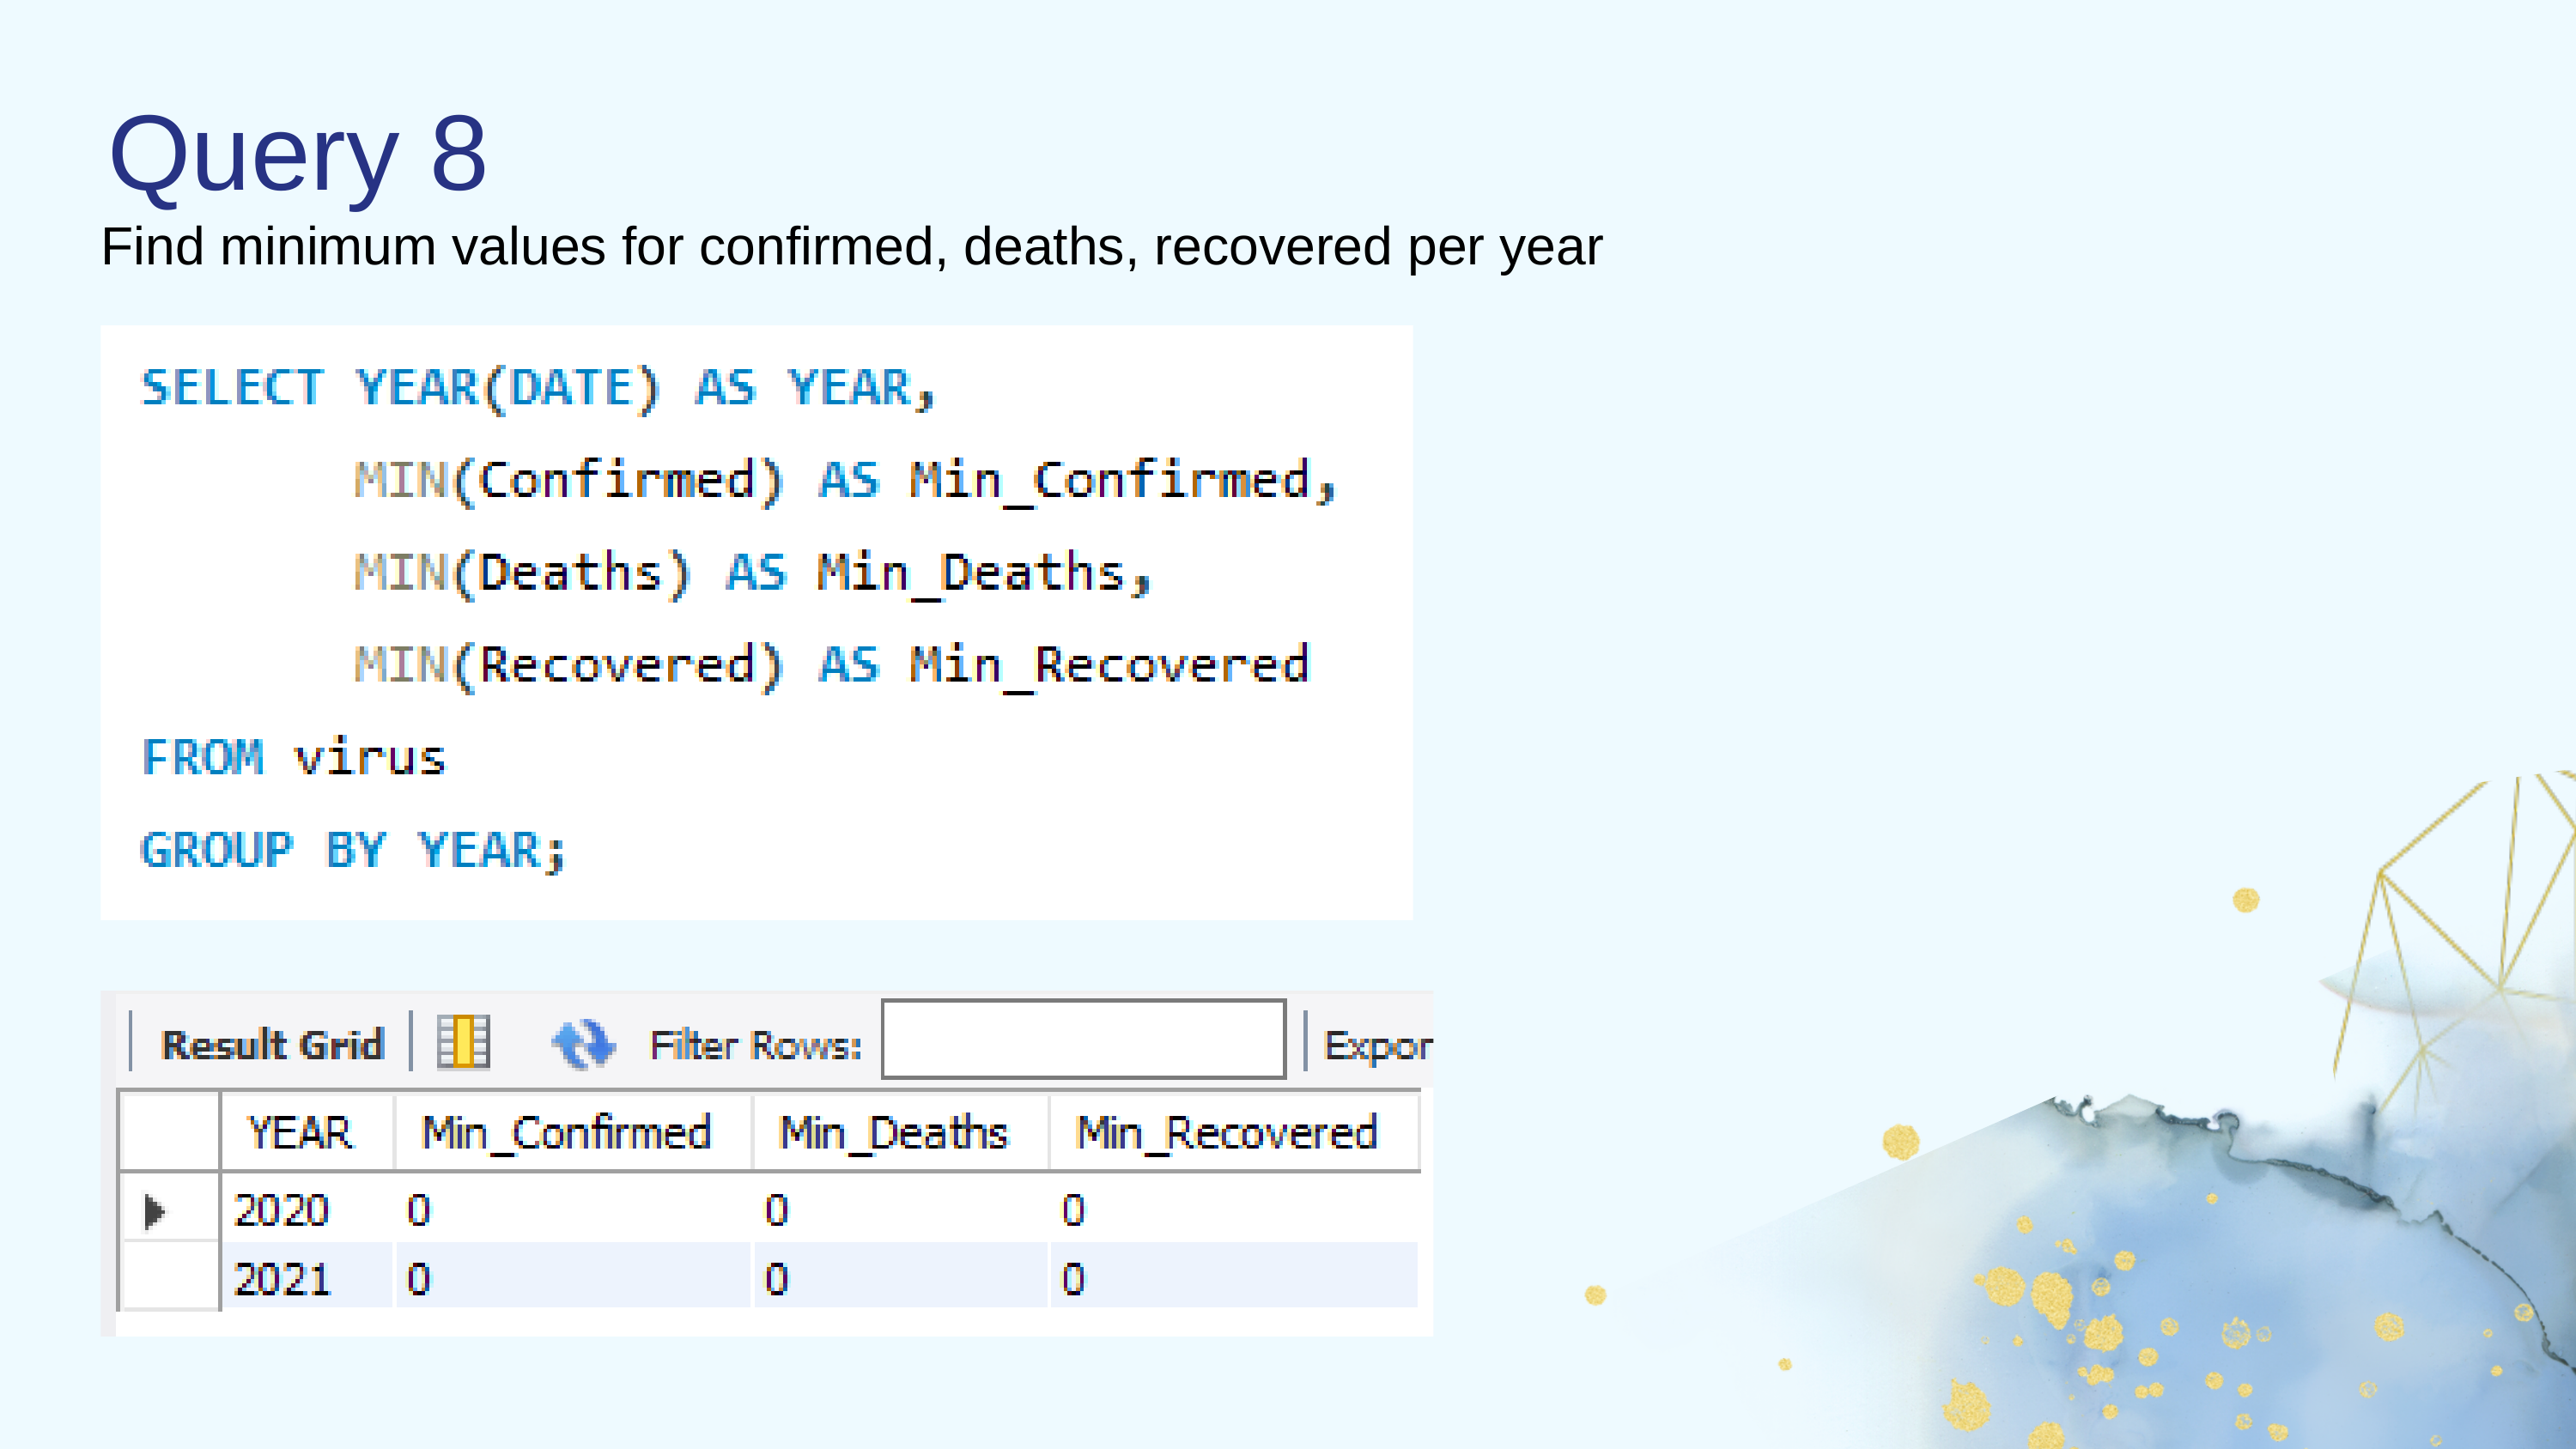

Query 8
Find minimum values for confirmed, deaths, recovered per year